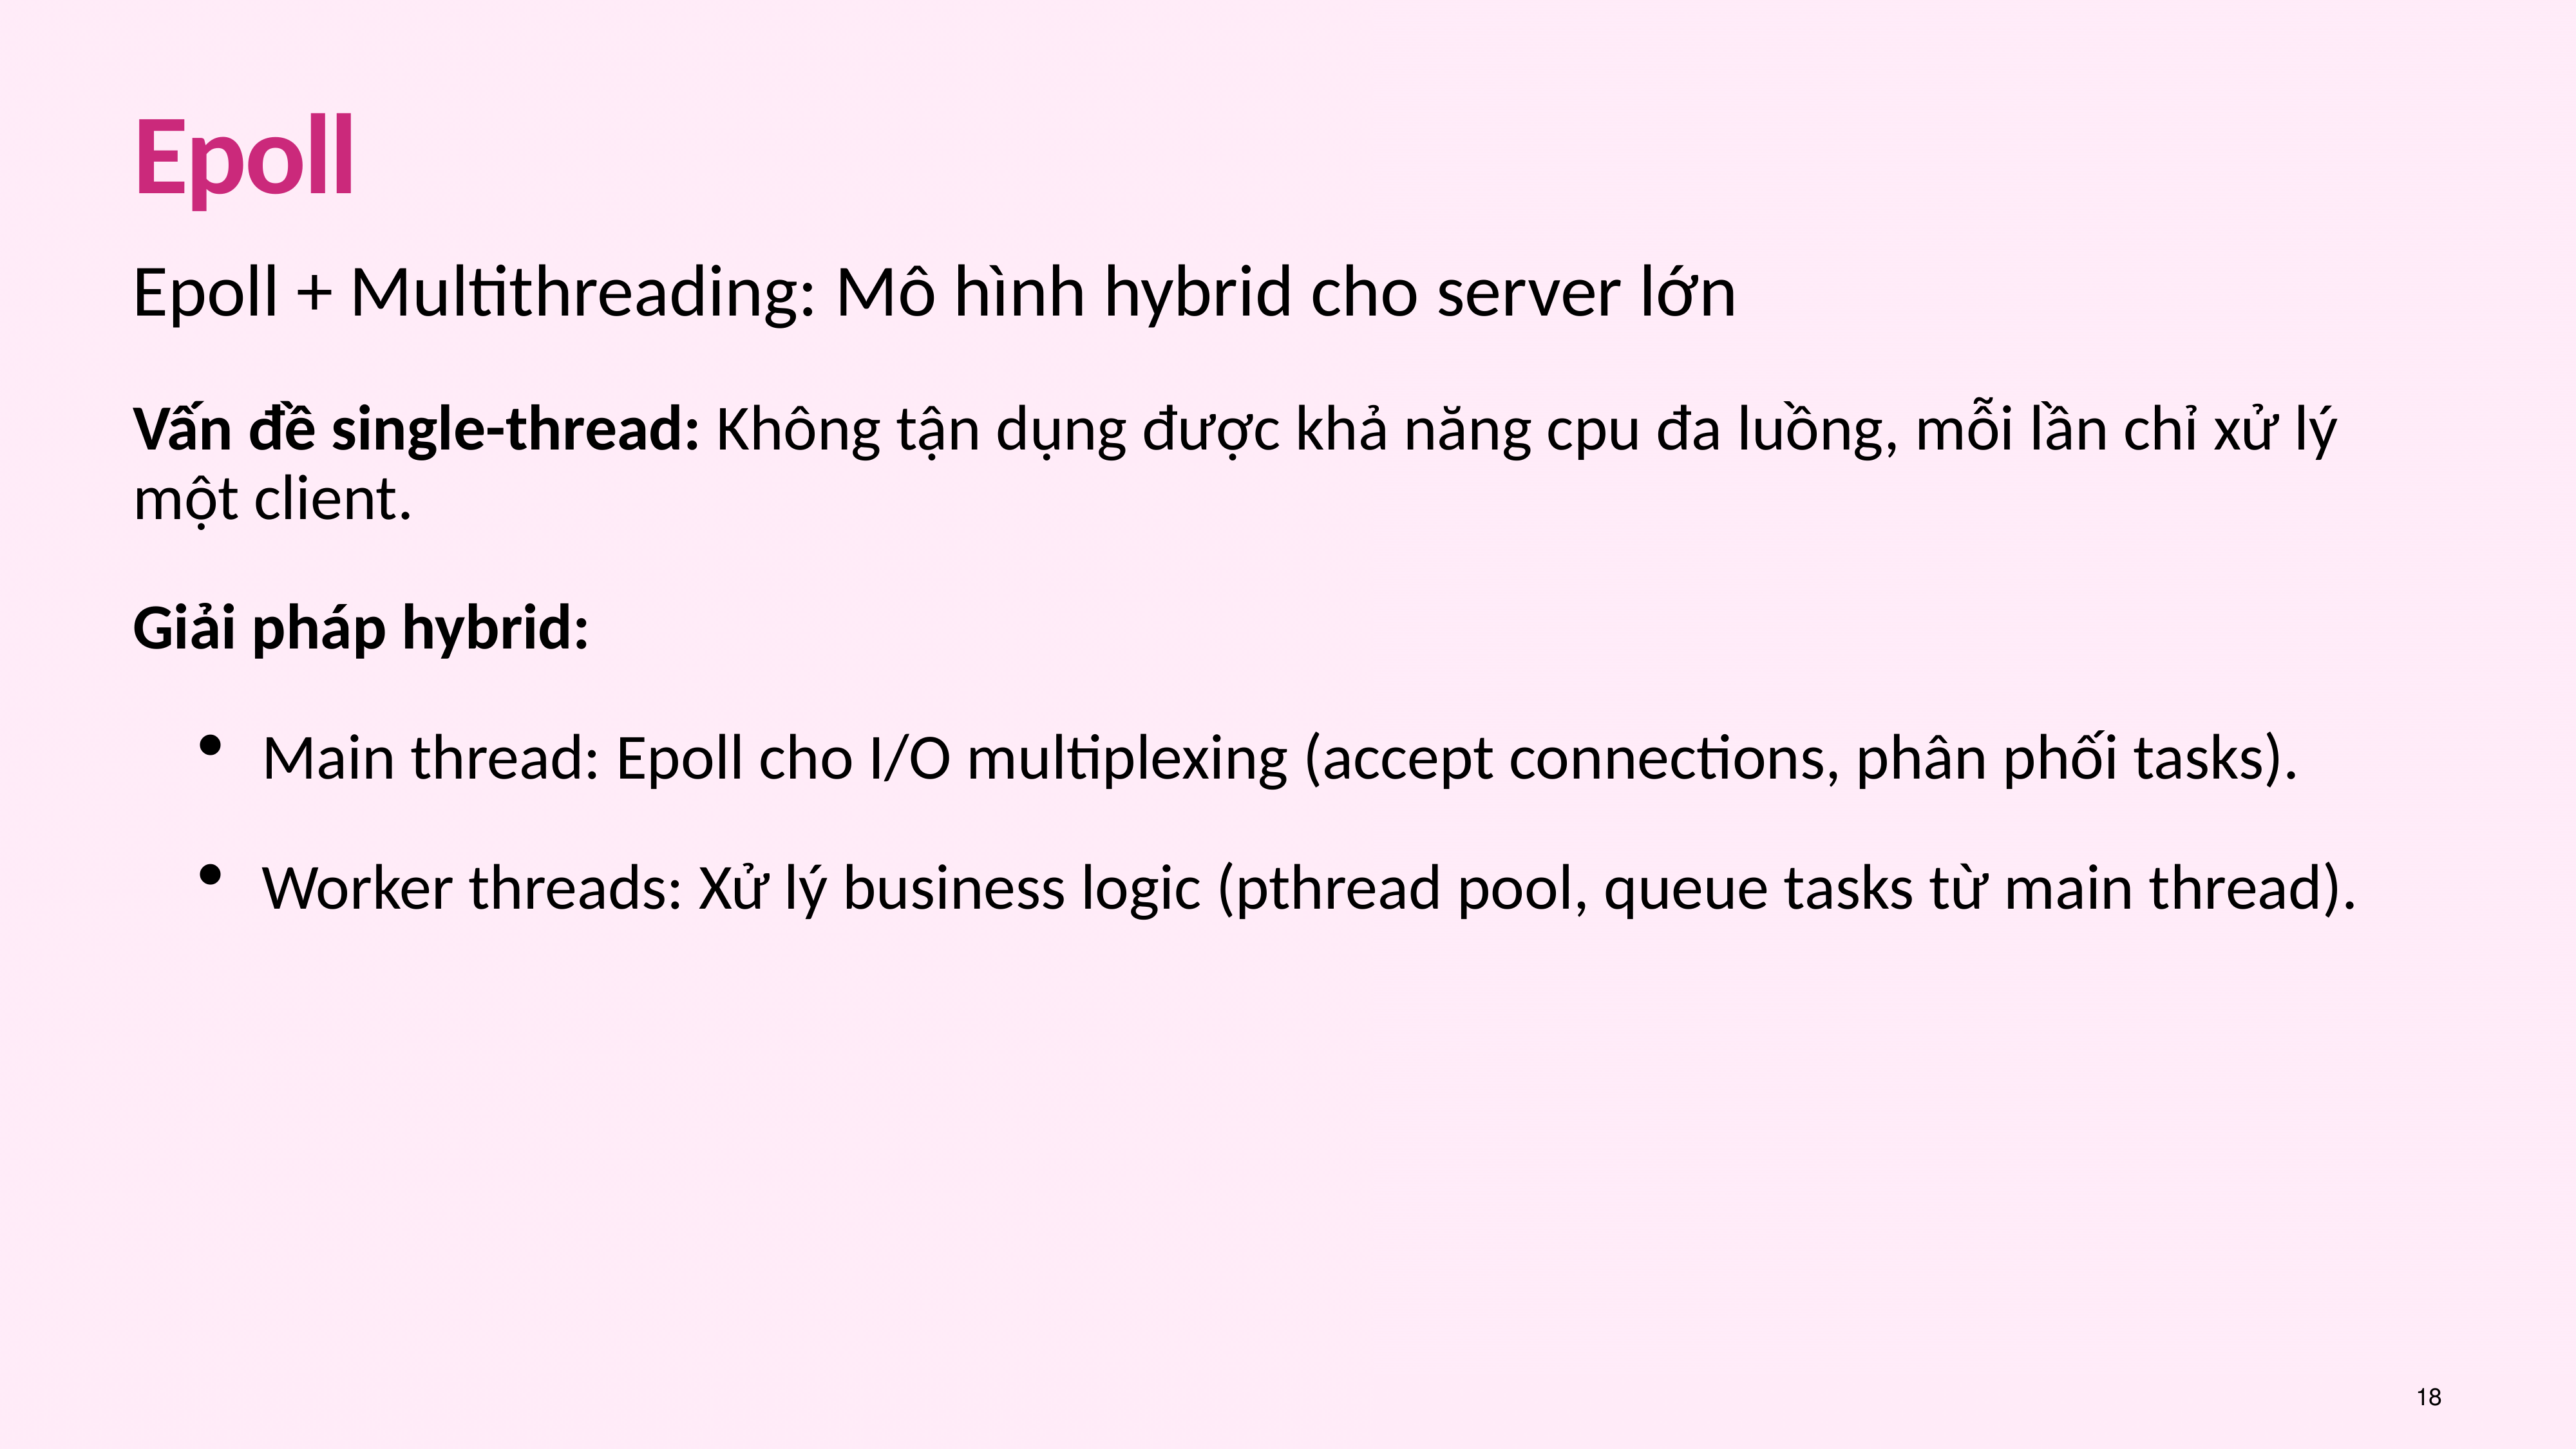

# Epoll
Epoll + Multithreading: Mô hình hybrid cho server lớn
Vấn đề single-thread: Không tận dụng được khả năng cpu đa luồng, mỗi lần chỉ xử lý một client.
Giải pháp hybrid:
Main thread: Epoll cho I/O multiplexing (accept connections, phân phối tasks).
Worker threads: Xử lý business logic (pthread pool, queue tasks từ main thread).

18